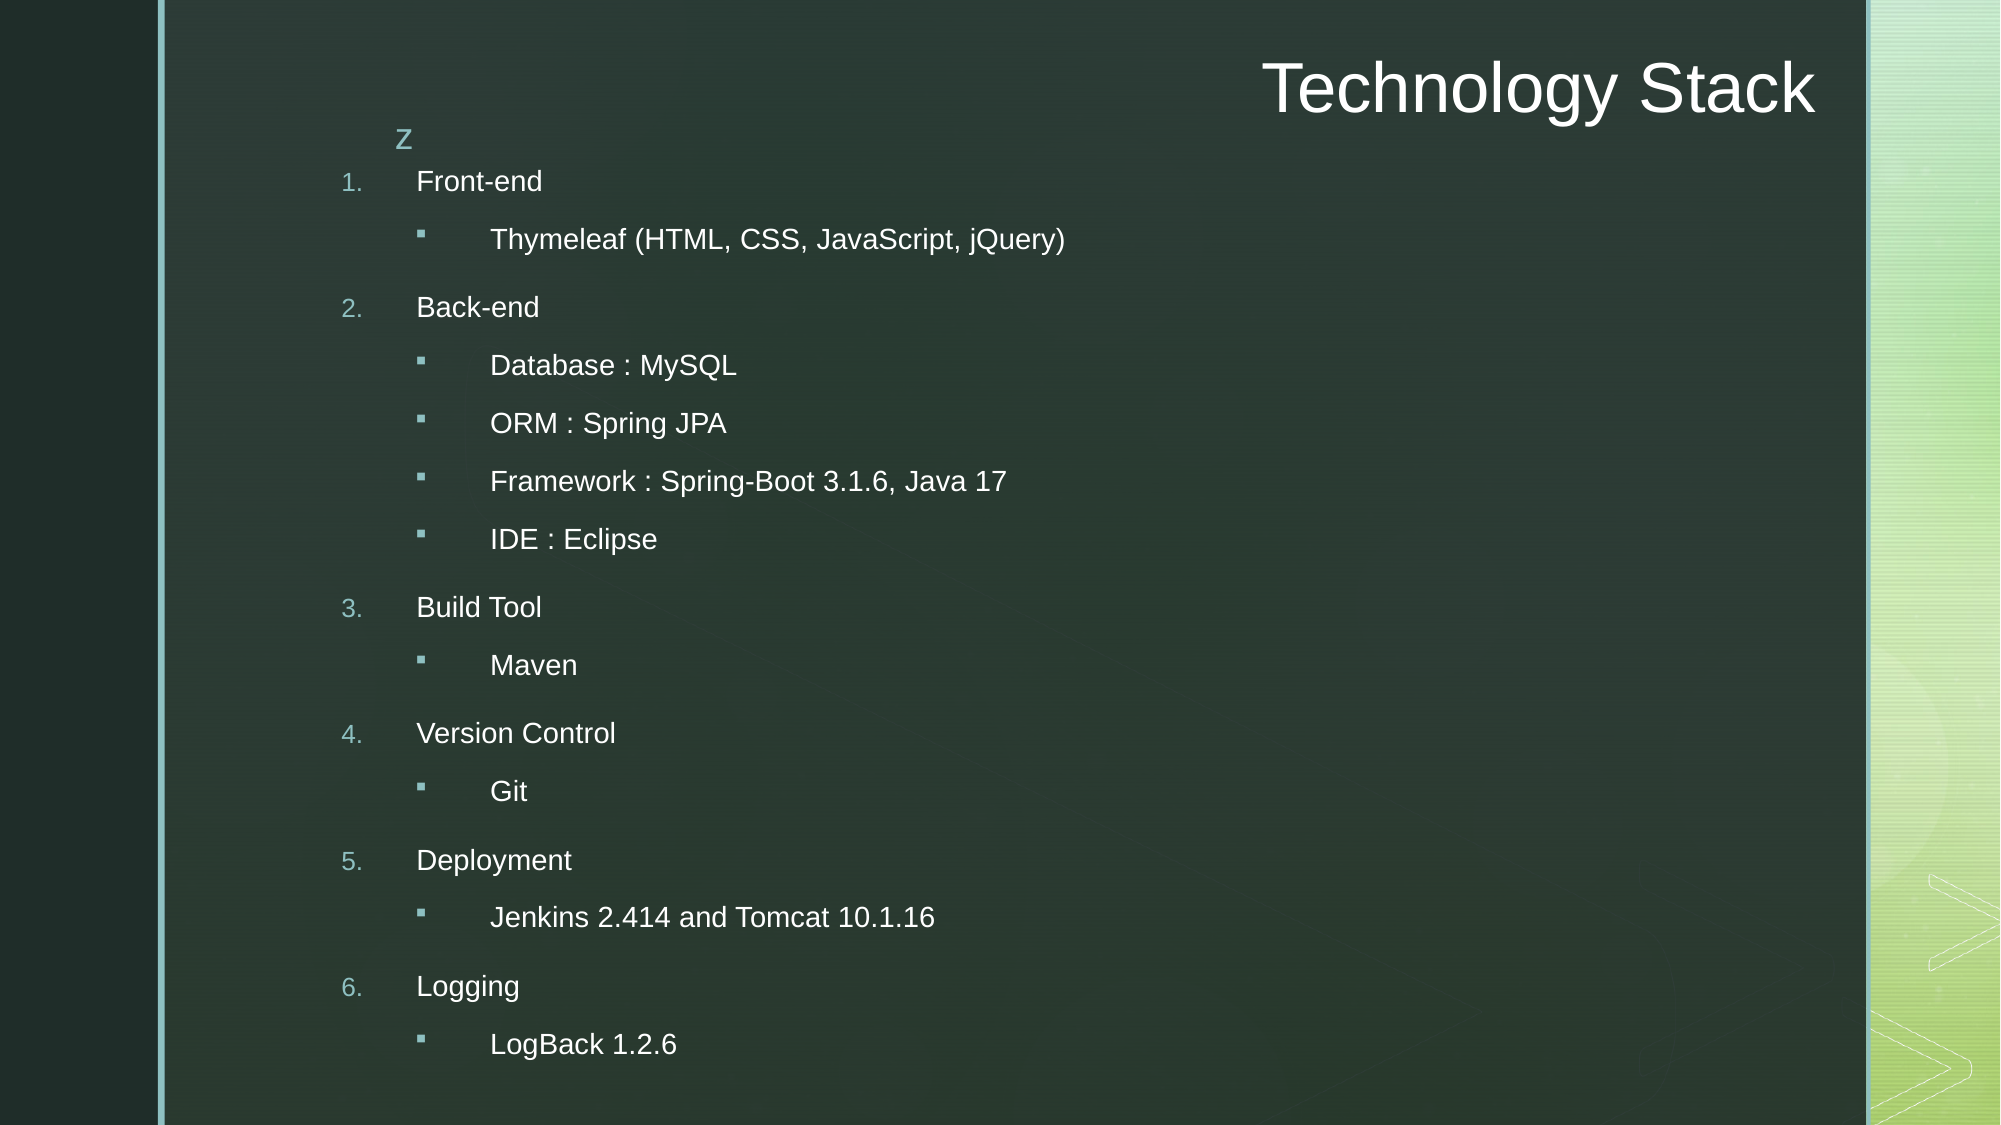

# Technology Stack
Front-end
Thymeleaf (HTML, CSS, JavaScript, jQuery)
Back-end
Database : MySQL
ORM : Spring JPA
Framework : Spring-Boot 3.1.6, Java 17
IDE : Eclipse
Build Tool
Maven
Version Control
Git
Deployment
Jenkins 2.414 and Tomcat 10.1.16
Logging
LogBack 1.2.6